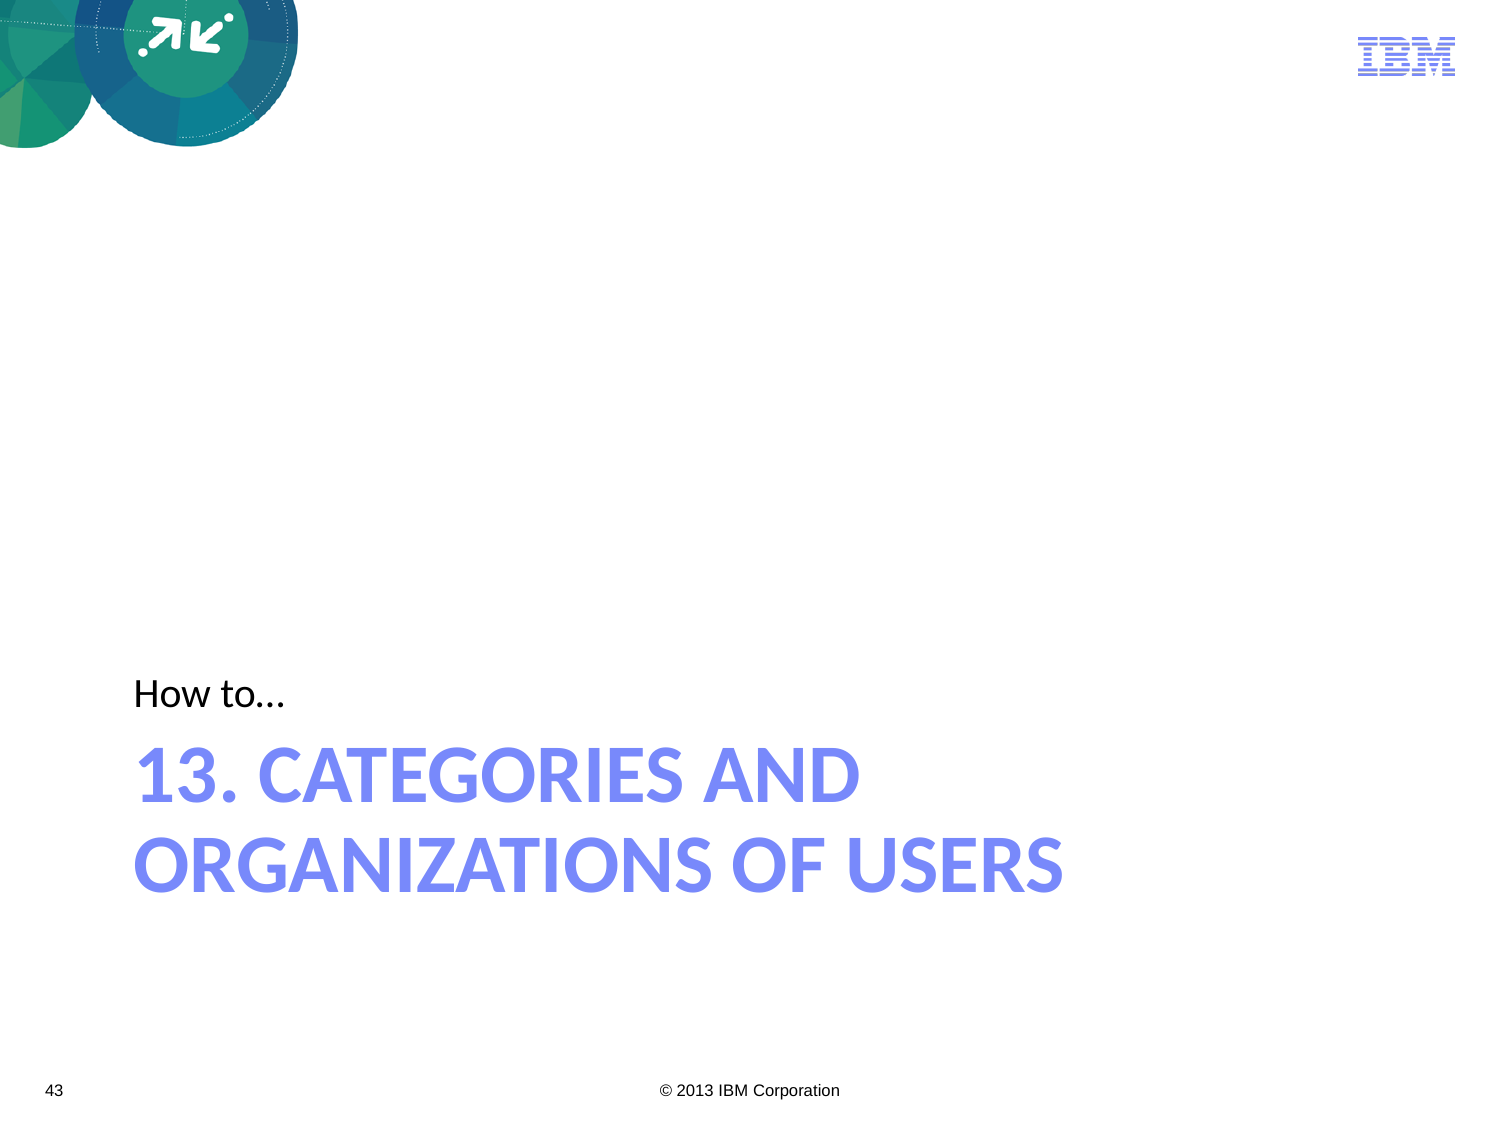

How to…
# 13. Categories and Organizations of Users
43